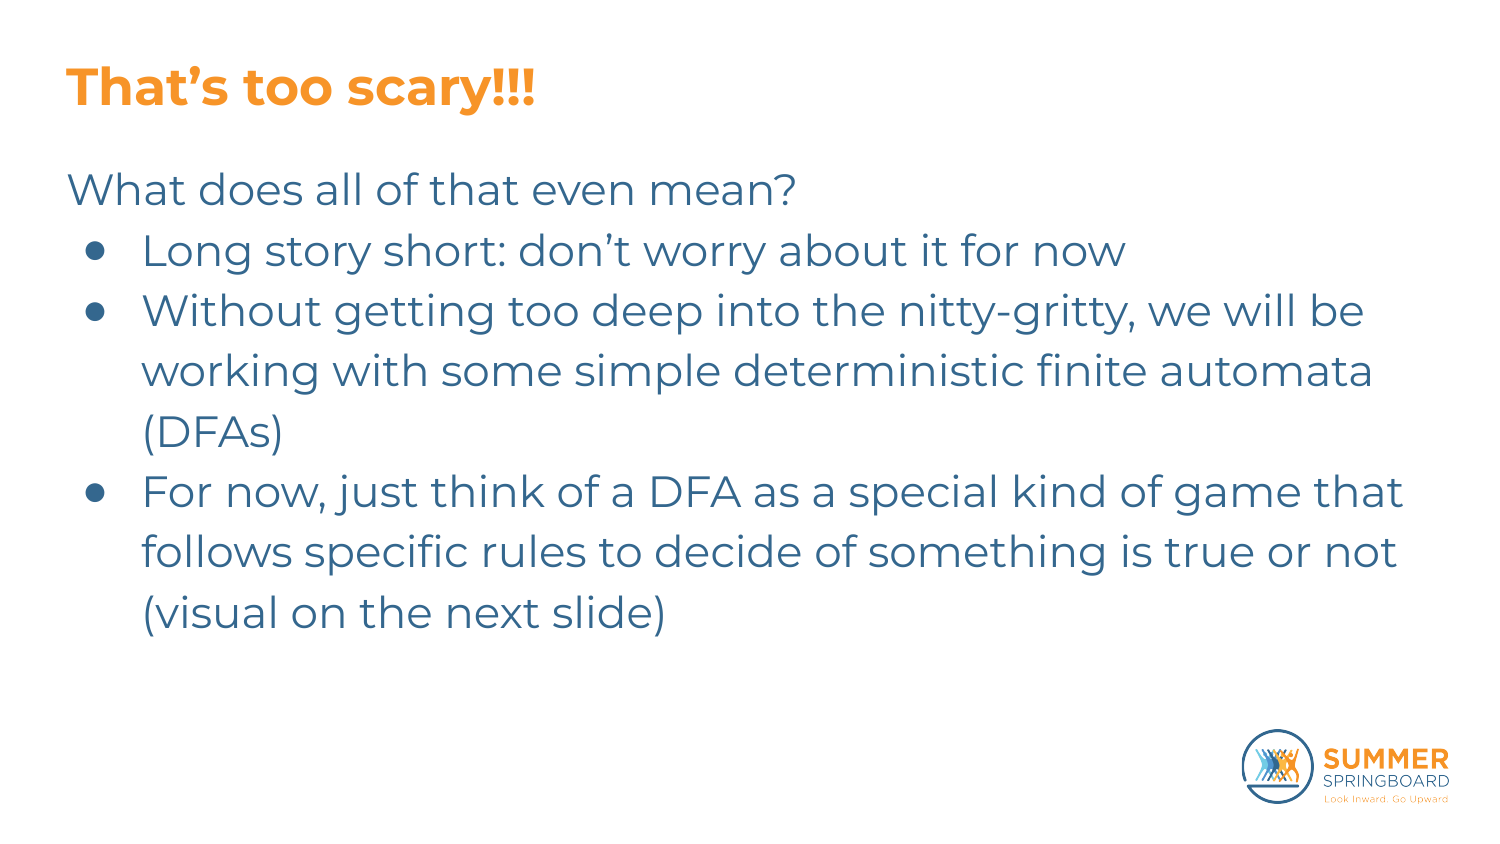

# That’s too scary!!!
What does all of that even mean?
Long story short: don’t worry about it for now
Without getting too deep into the nitty-gritty, we will be working with some simple deterministic finite automata (DFAs)
For now, just think of a DFA as a special kind of game that follows specific rules to decide of something is true or not (visual on the next slide)